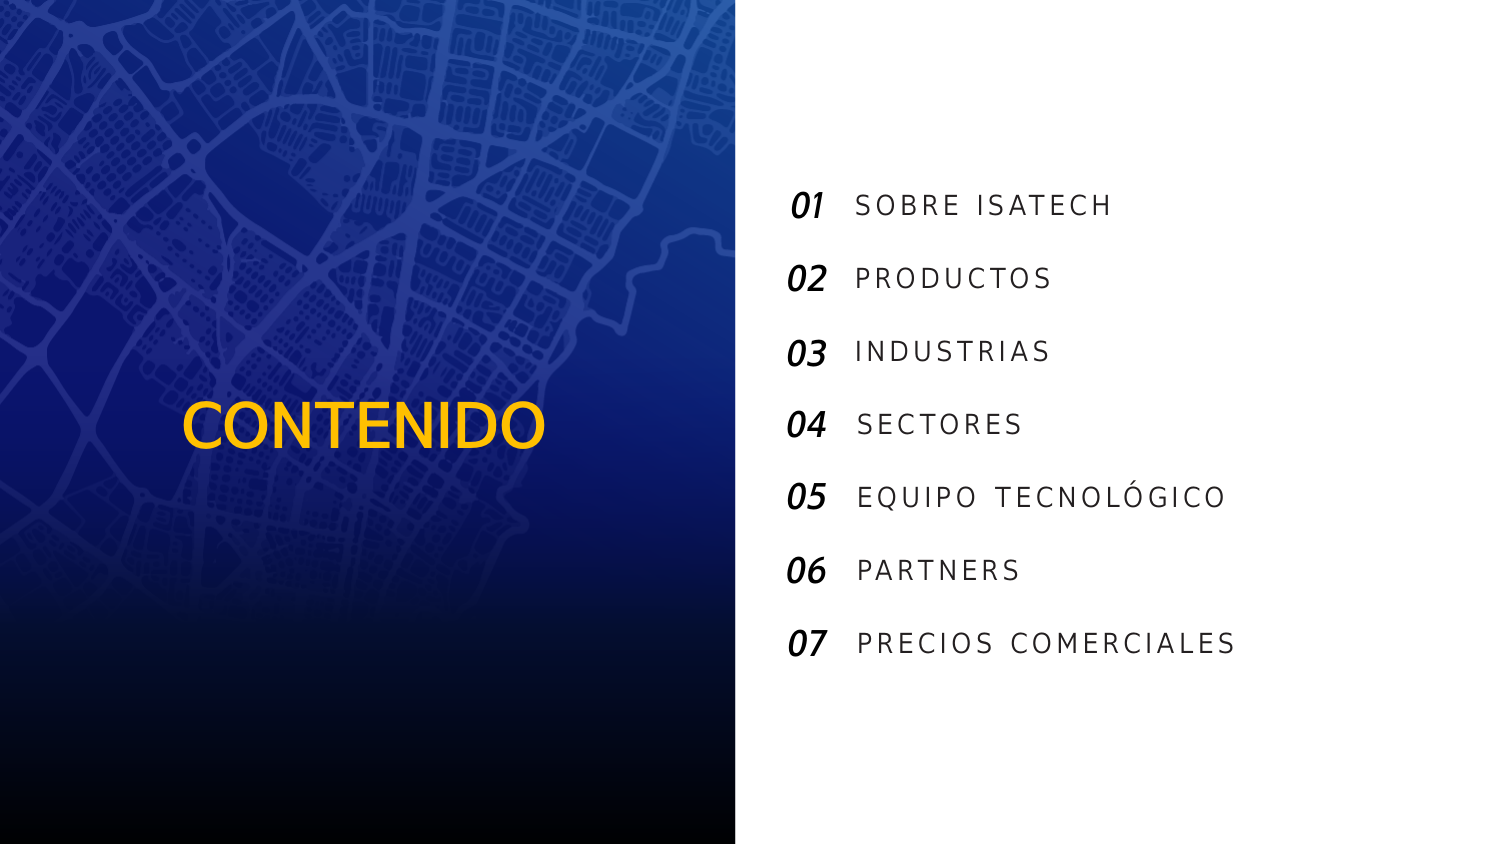

01
SOBRE ISATECH
02
PRODUCTOS
03
INDUSTRIAS
CONTENIDO
04
SECTORES
05
EQUIPO TECNOLÓGICO
06
PARTNERS
07
PRECIOS COMERCIALES